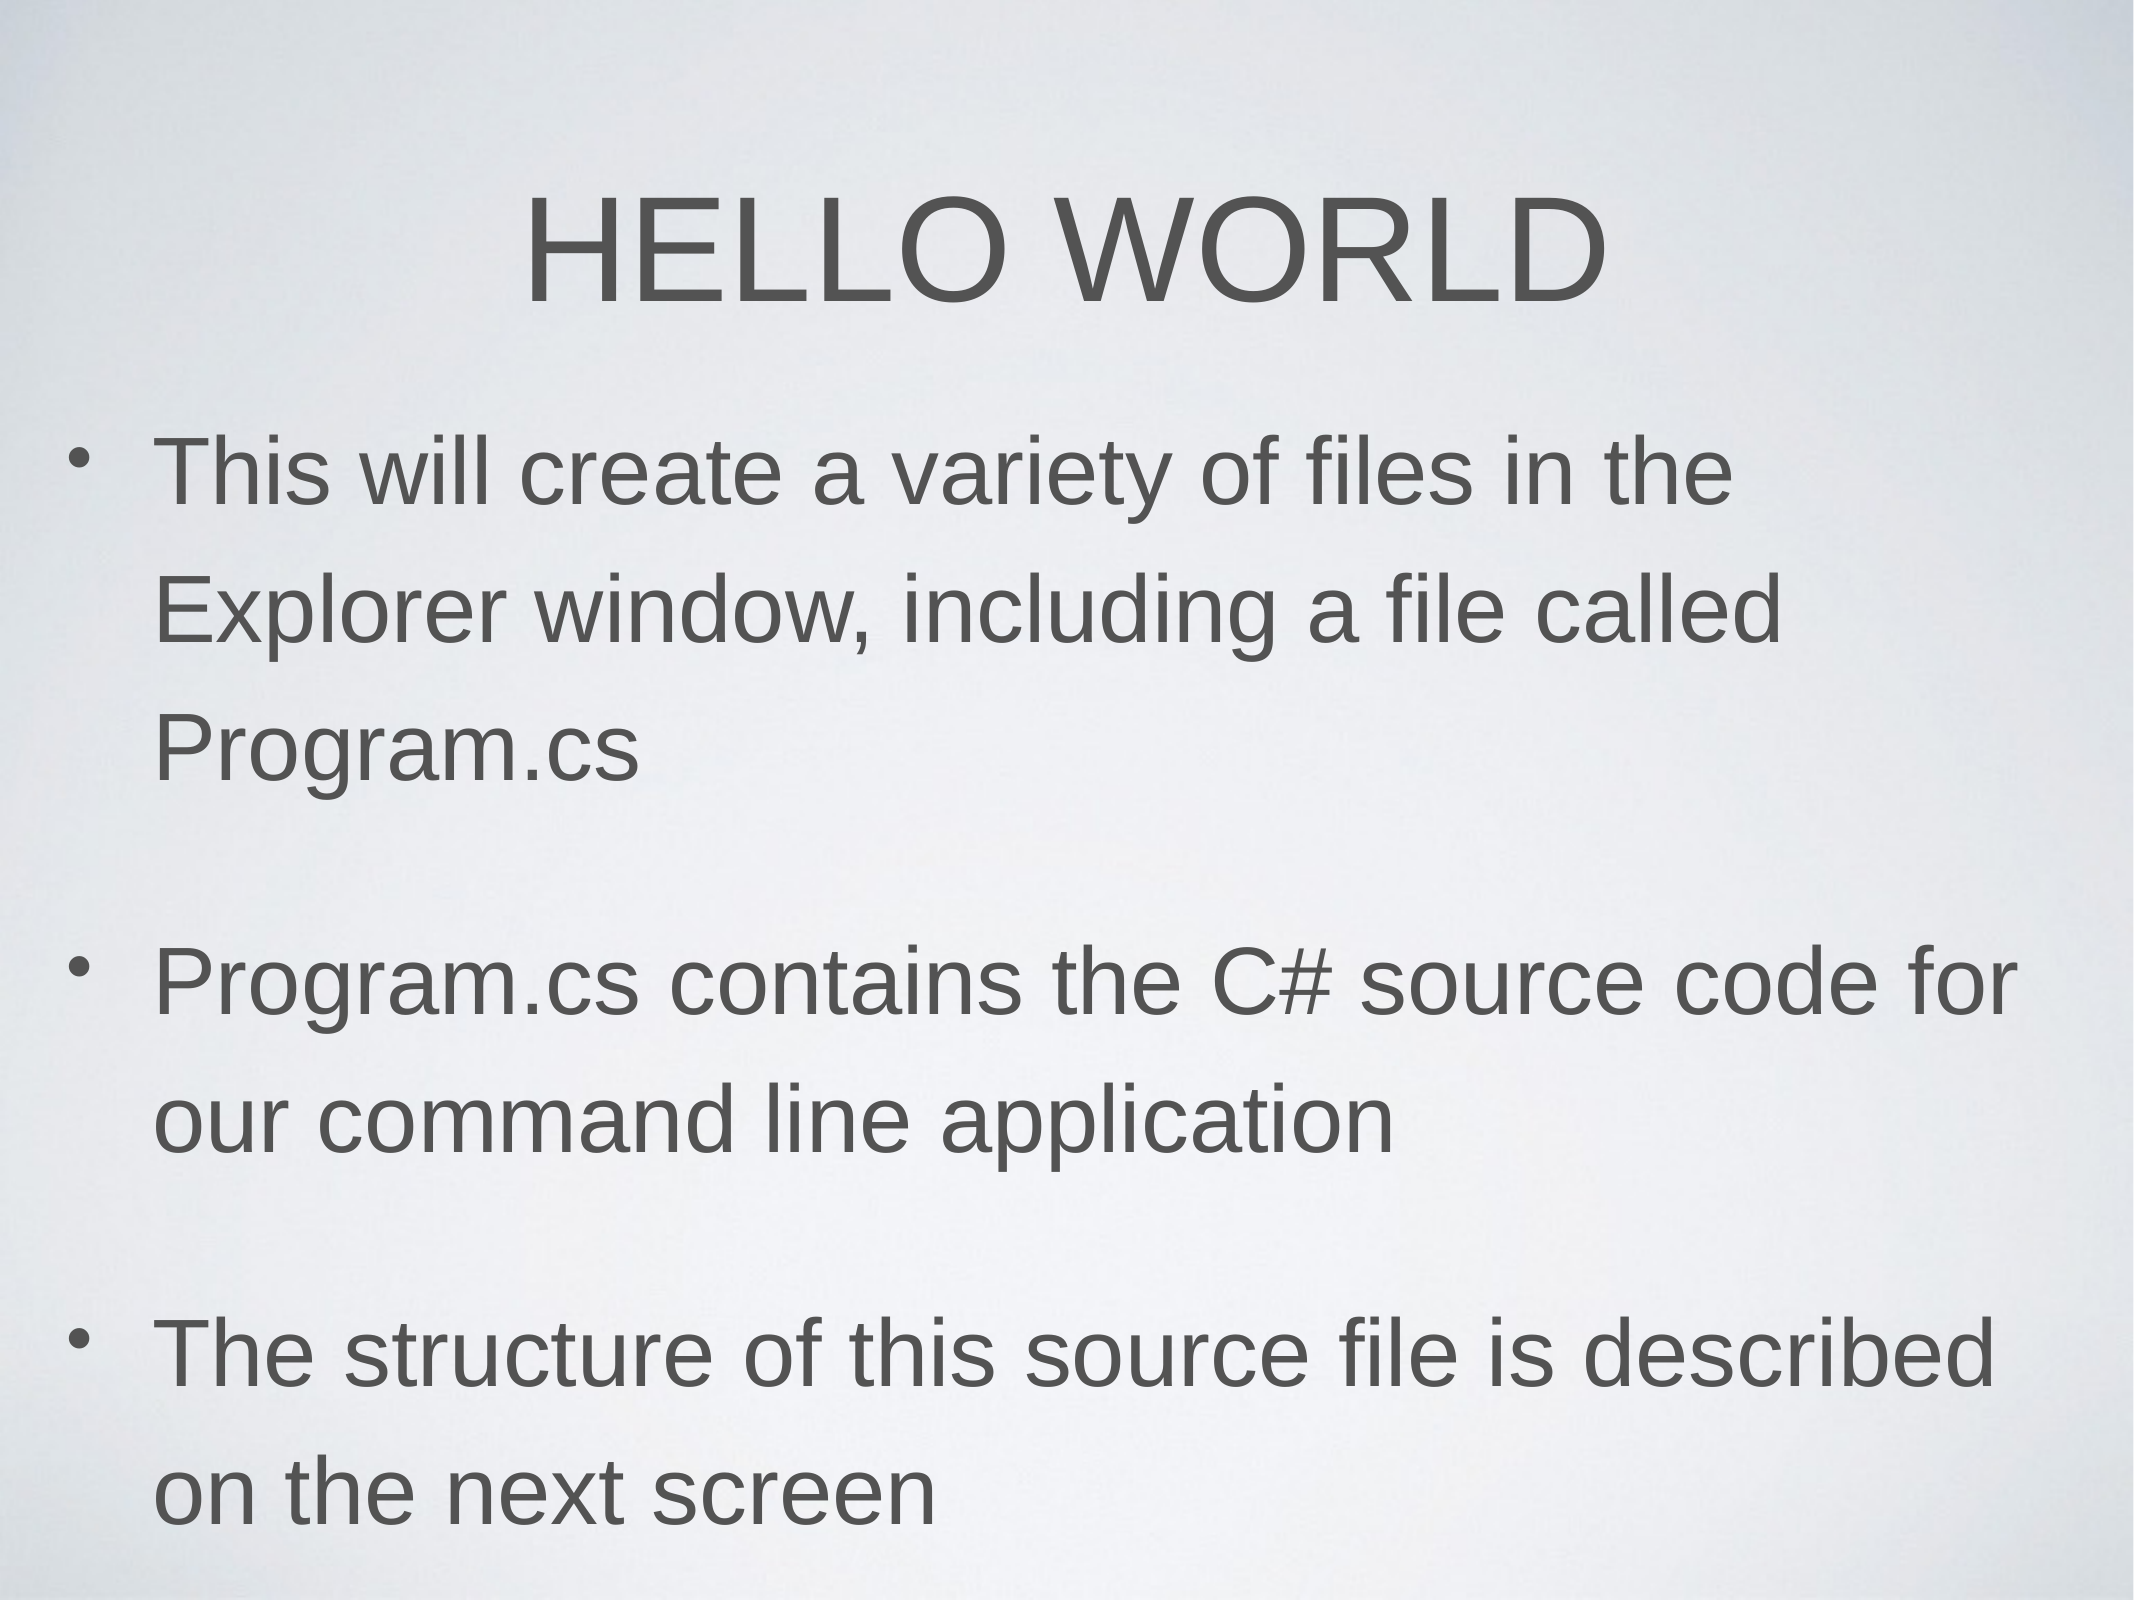

# Hello world
This will create a variety of files in the Explorer window, including a file called Program.cs
Program.cs contains the C# source code for our command line application
The structure of this source file is described on the next screen